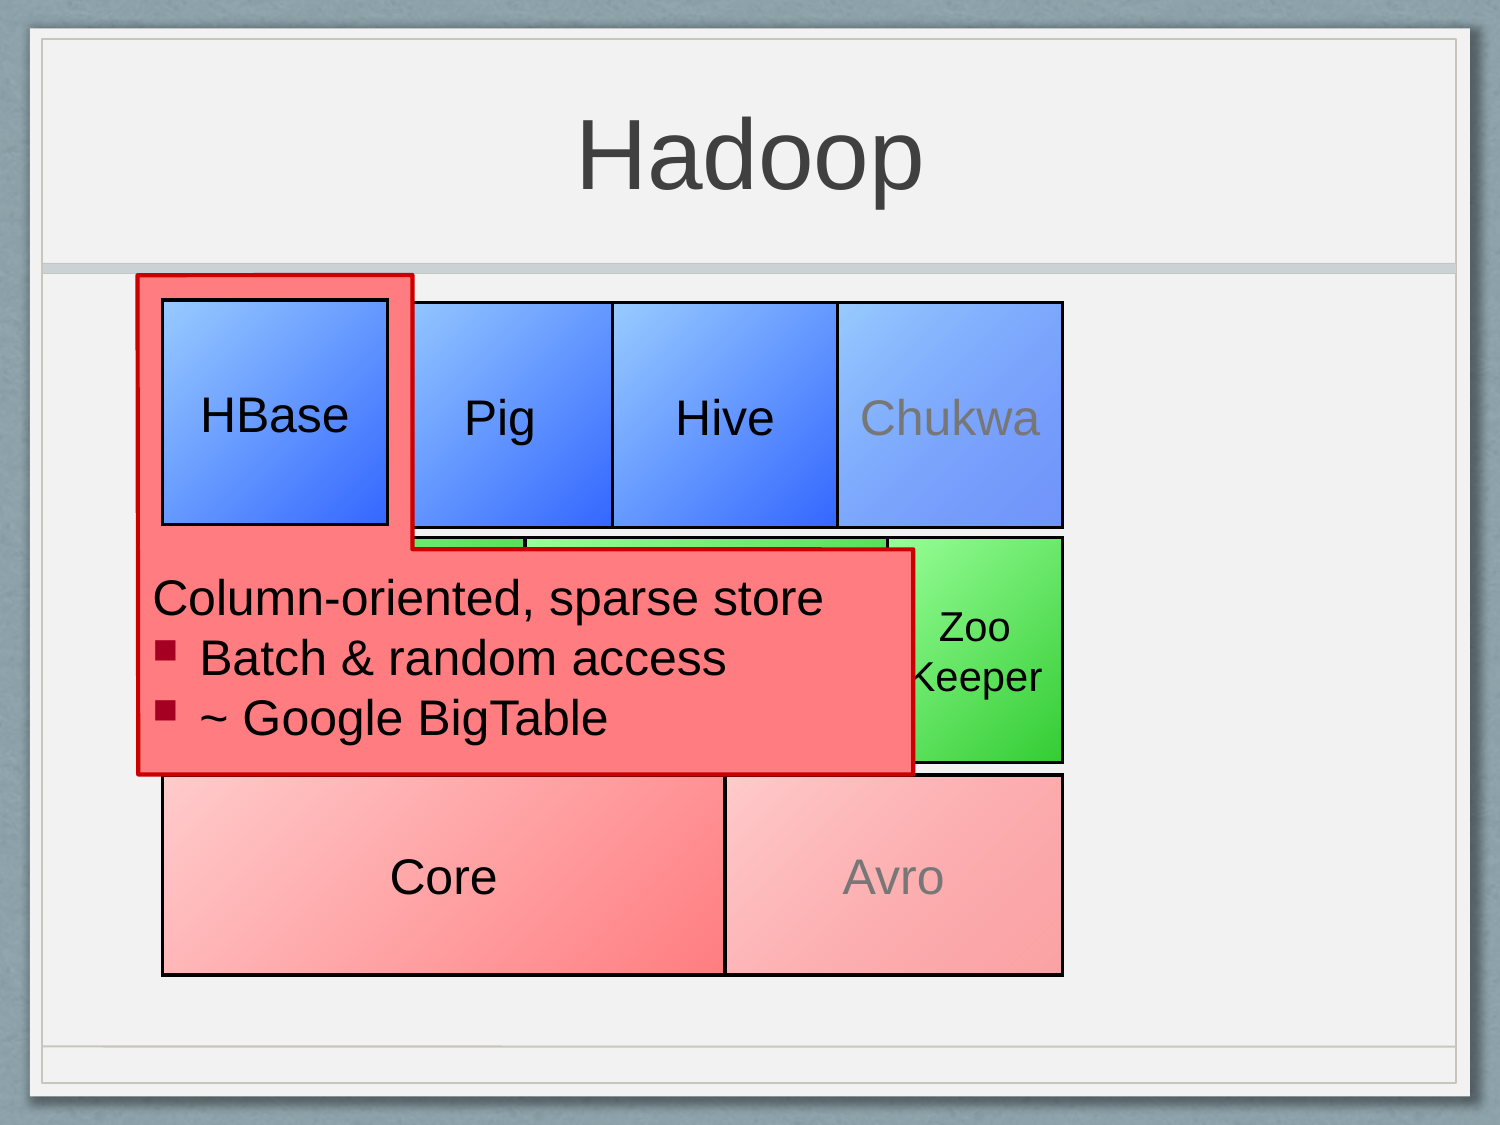

# Hadoop

HBase
Pig
Hive
Chukwa
MapReduce
HDFS
Zoo
Keeper
Column-oriented, sparse store
Batch & random access
~ Google BigTable
Core
Avro